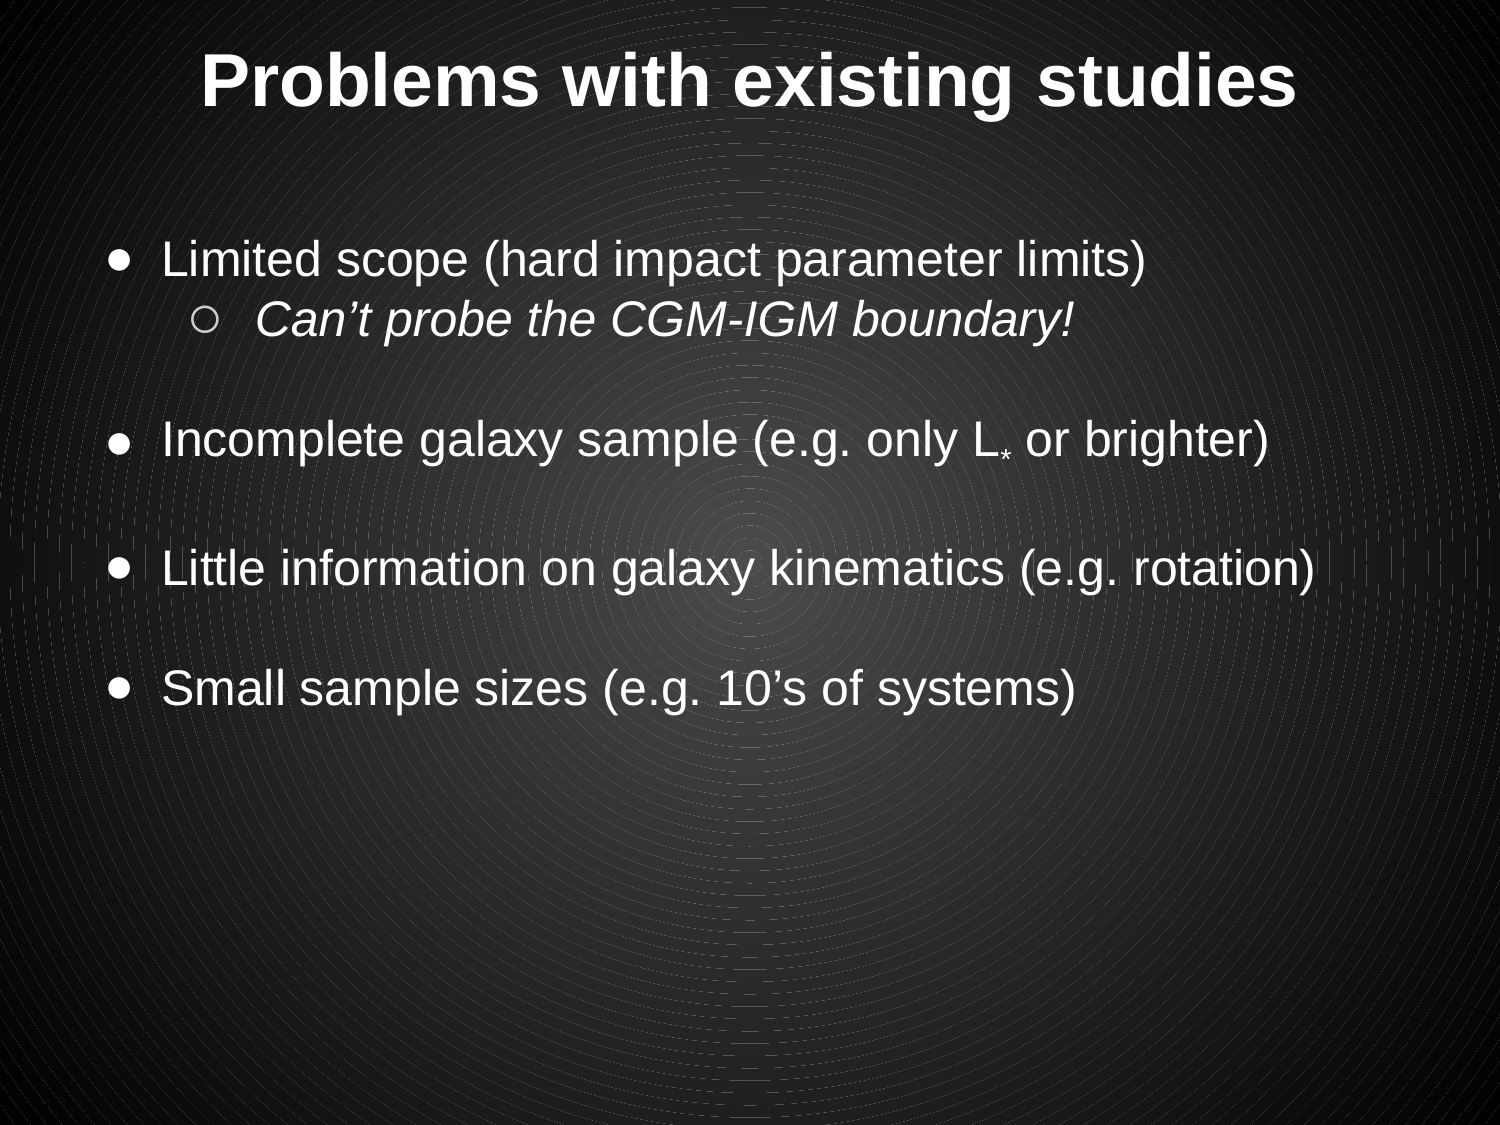

# Problems with existing studies
Limited scope (hard impact parameter limits)
Can’t probe the CGM-IGM boundary!

Incomplete galaxy sample (e.g. only L* or brighter)

Little information on galaxy kinematics (e.g. rotation)

Small sample sizes (e.g. 10’s of systems)